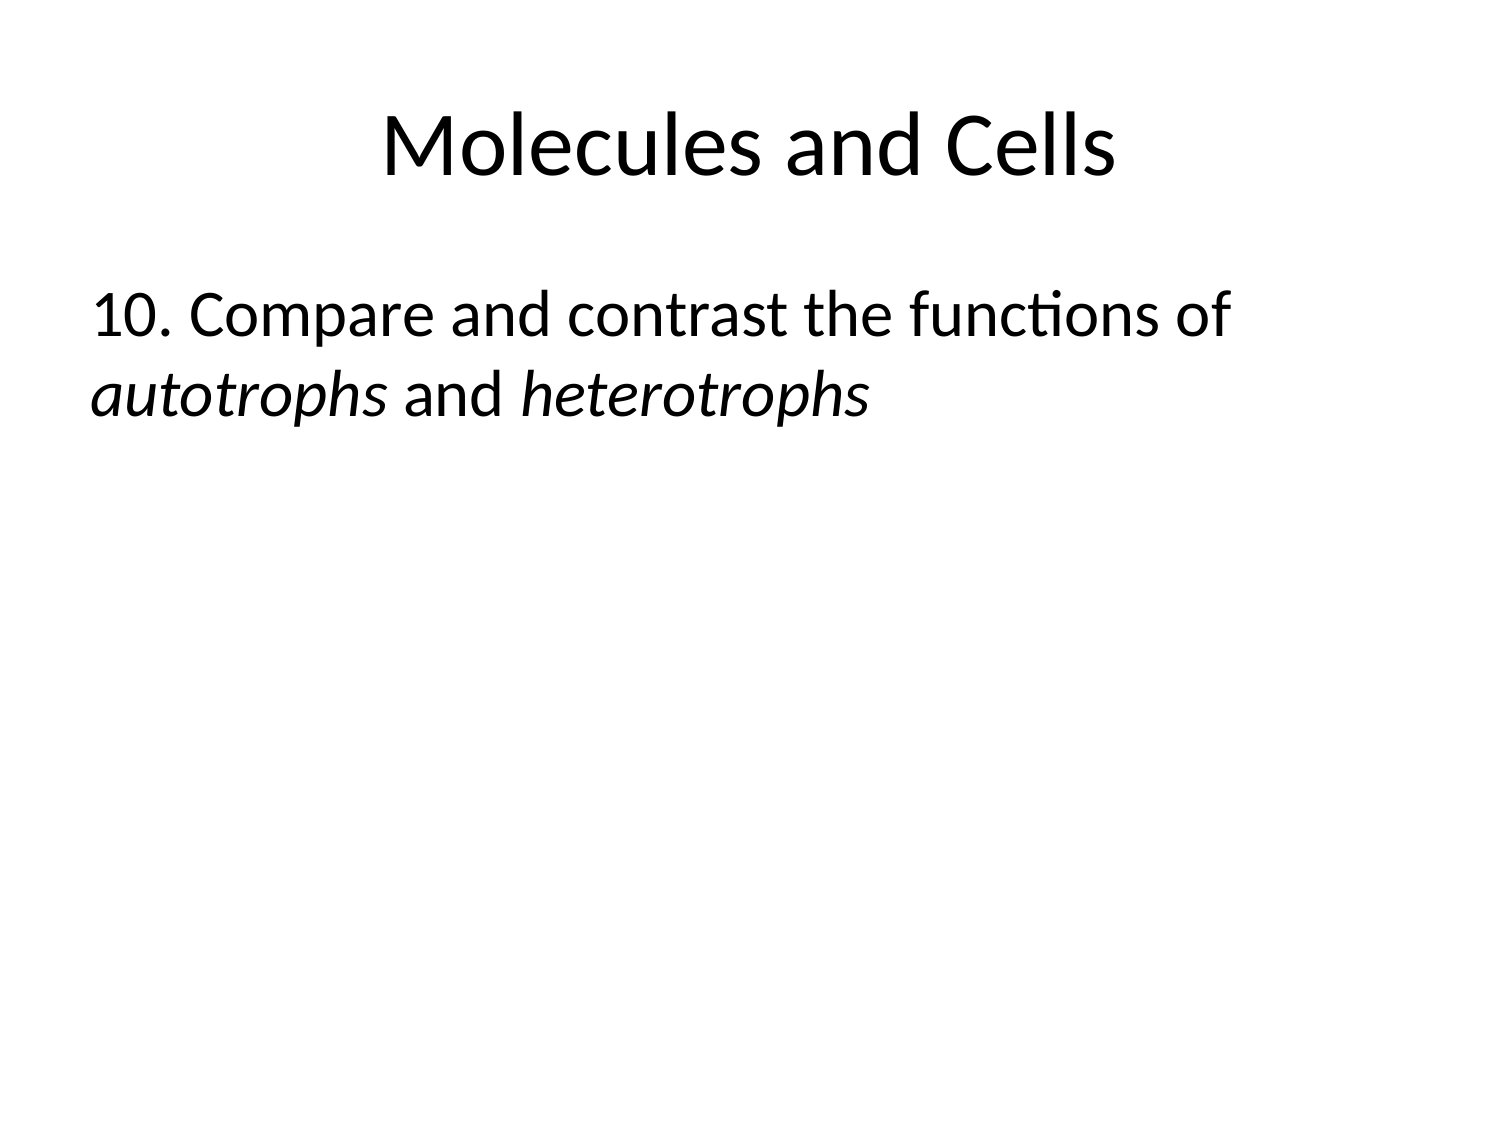

# Molecules and Cells
10. Compare and contrast the functions of autotrophs and heterotrophs